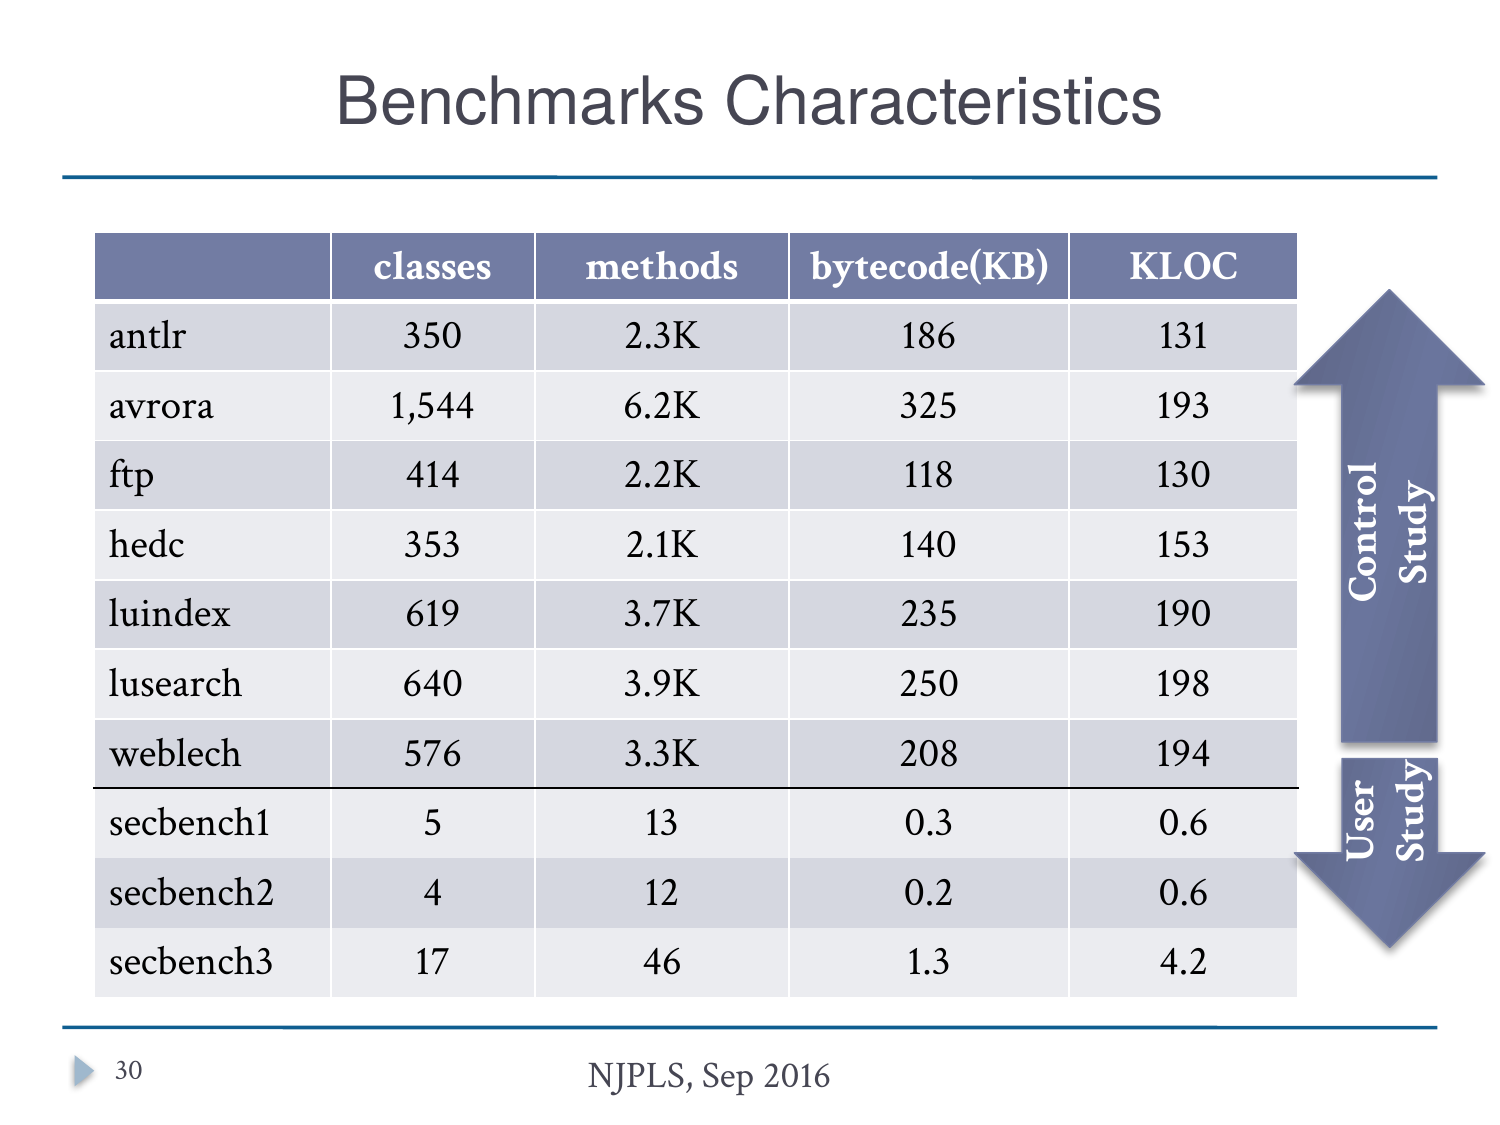

# Benchmarks Characteristics
|  | classes | methods | bytecode(KB) | KLOC |
| --- | --- | --- | --- | --- |
| antlr | 350 | 2.3K | 186 | 131 |
| avrora | 1,544 | 6.2K | 325 | 193 |
| ftp | 414 | 2.2K | 118 | 130 |
| hedc | 353 | 2.1K | 140 | 153 |
| luindex | 619 | 3.7K | 235 | 190 |
| lusearch | 640 | 3.9K | 250 | 198 |
| weblech | 576 | 3.3K | 208 | 194 |
| secbench1 | 5 | 13 | 0.3 | 0.6 |
| secbench2 | 4 | 12 | 0.2 | 0.6 |
| secbench3 | 17 | 46 | 1.3 | 4.2 |

Control
Study
User
Study

30
NJPLS, Sep 2016